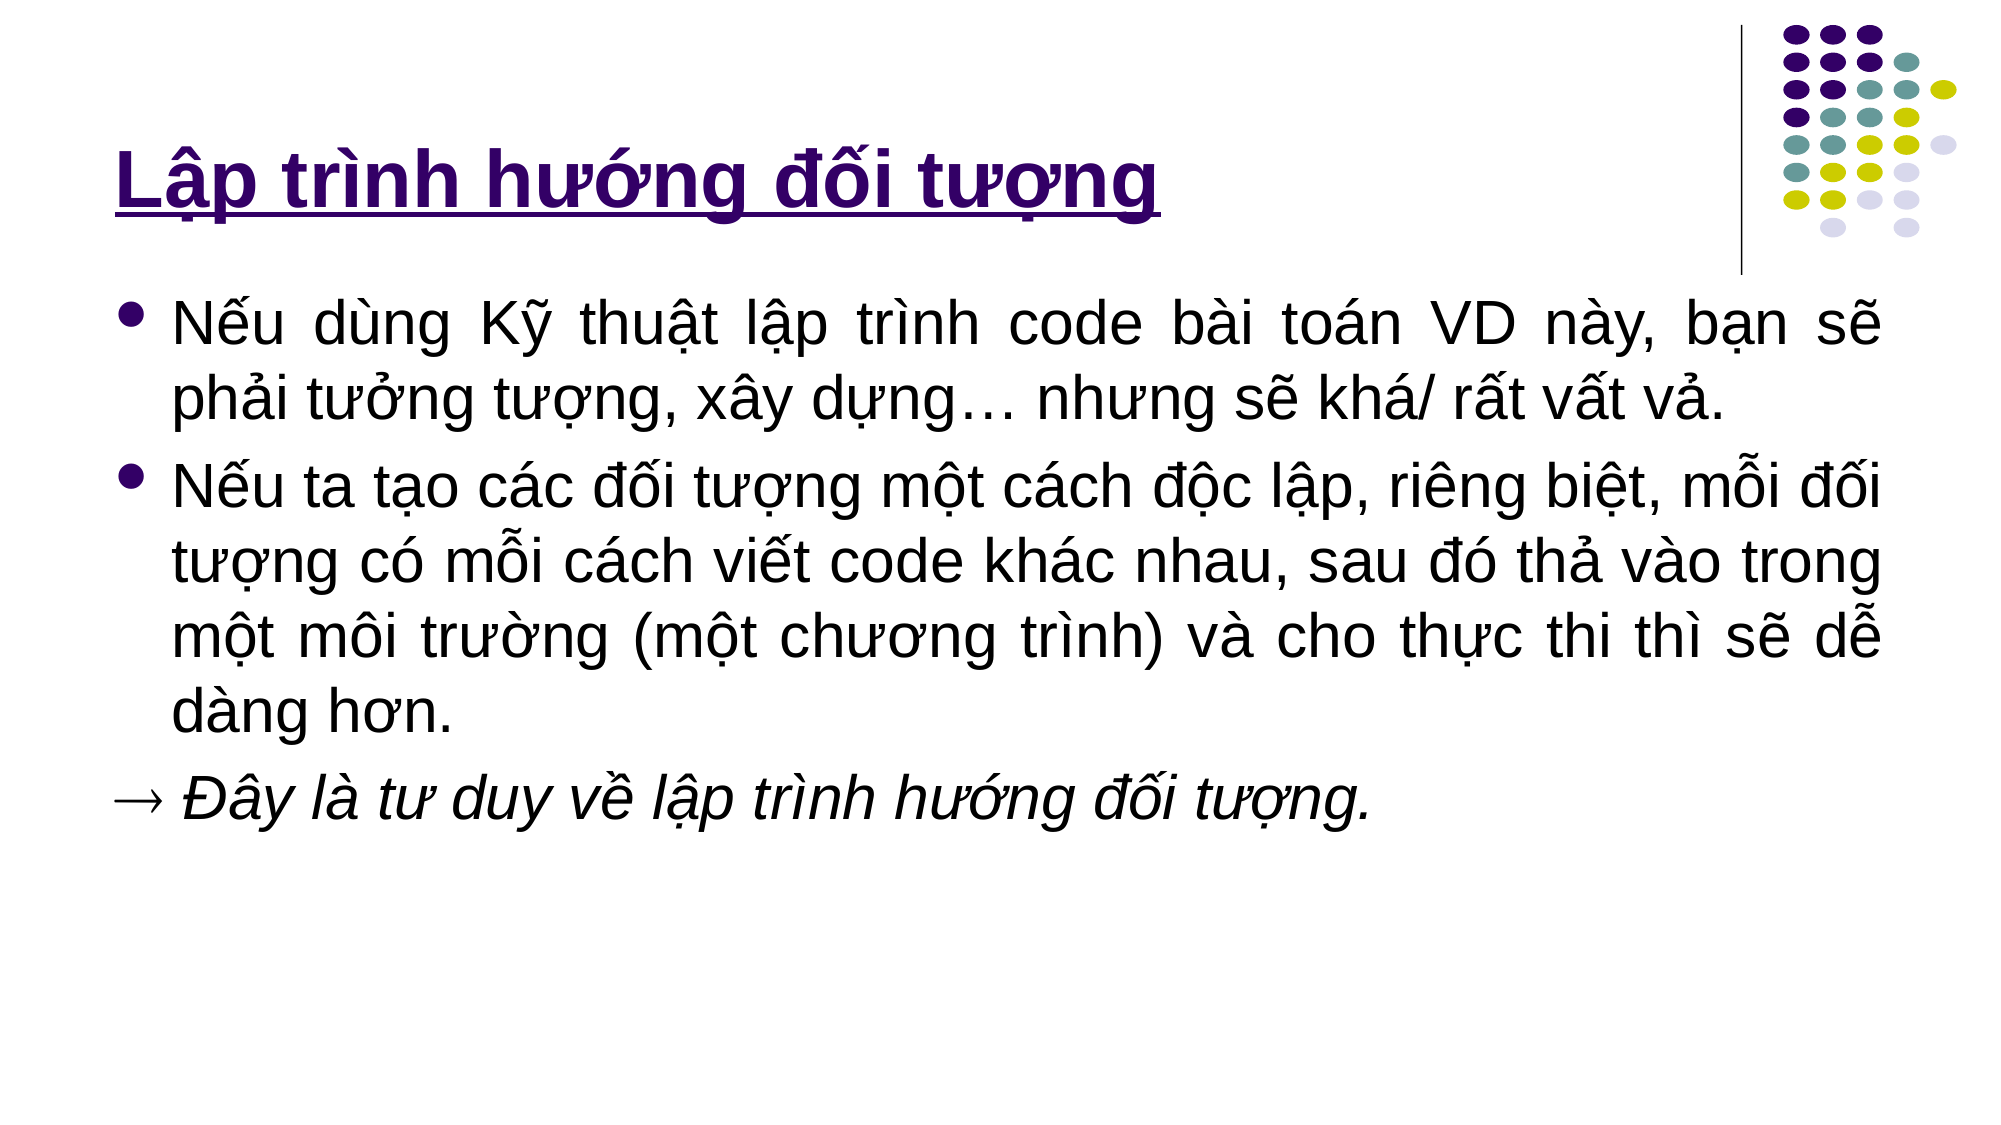

# Lập trình hướng đối tượng
Nếu dùng Kỹ thuật lập trình code bài toán VD này, bạn sẽ phải tưởng tượng, xây dựng… nhưng sẽ khá/ rất vất vả.
Nếu ta tạo các đối tượng một cách độc lập, riêng biệt, mỗi đối tượng có mỗi cách viết code khác nhau, sau đó thả vào trong một môi trường (một chương trình) và cho thực thi thì sẽ dễ dàng hơn.
→ Đây là tư duy về lập trình hướng đối tượng.